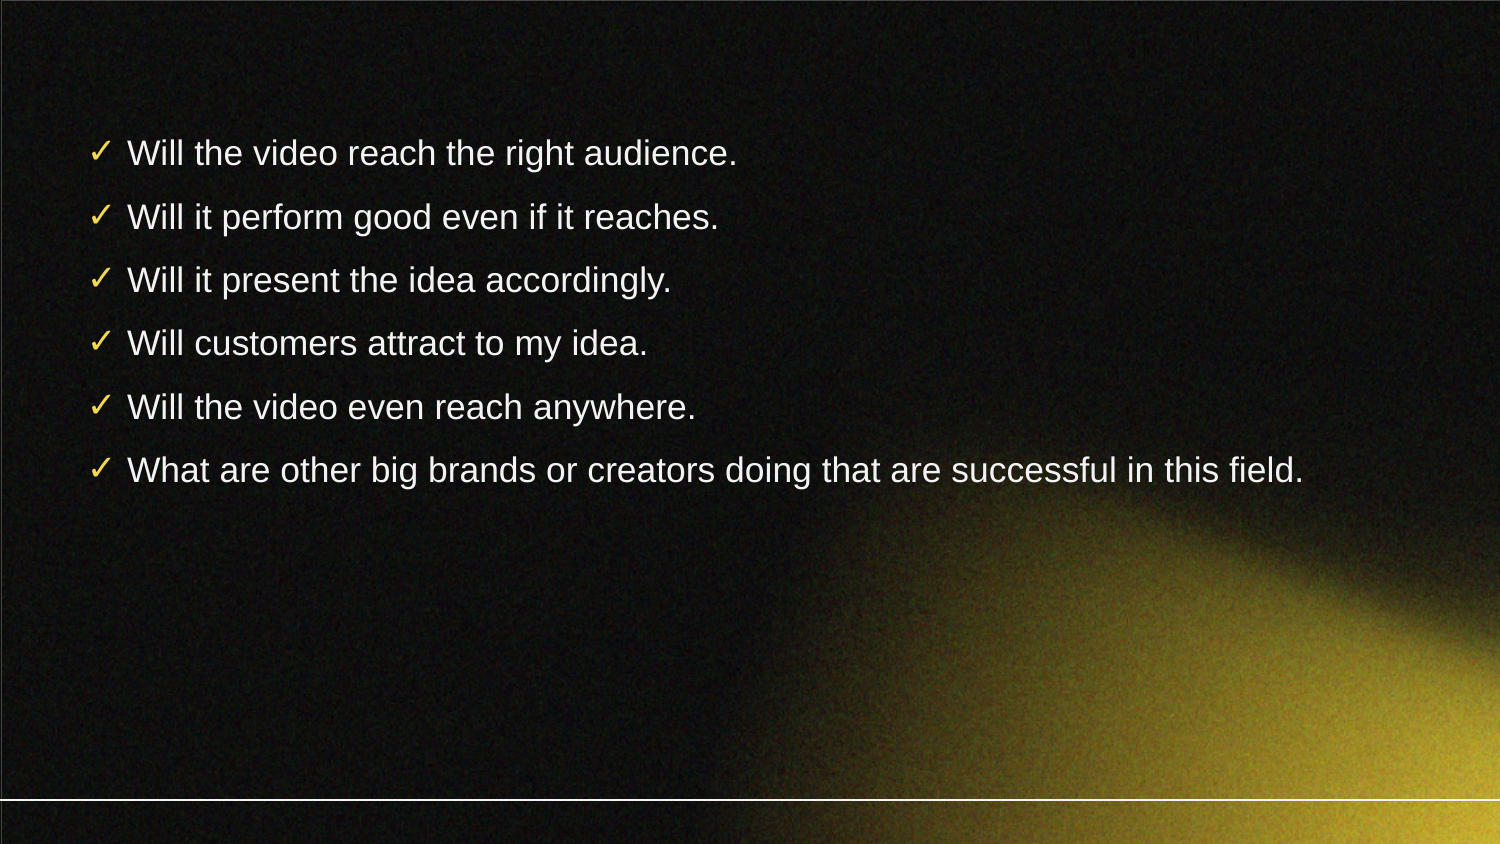

Will the video reach the right audience.
Will it perform good even if it reaches.
Will it present the idea accordingly.
Will customers attract to my idea.
Will the video even reach anywhere.
What are other big brands or creators doing that are successful in this field.